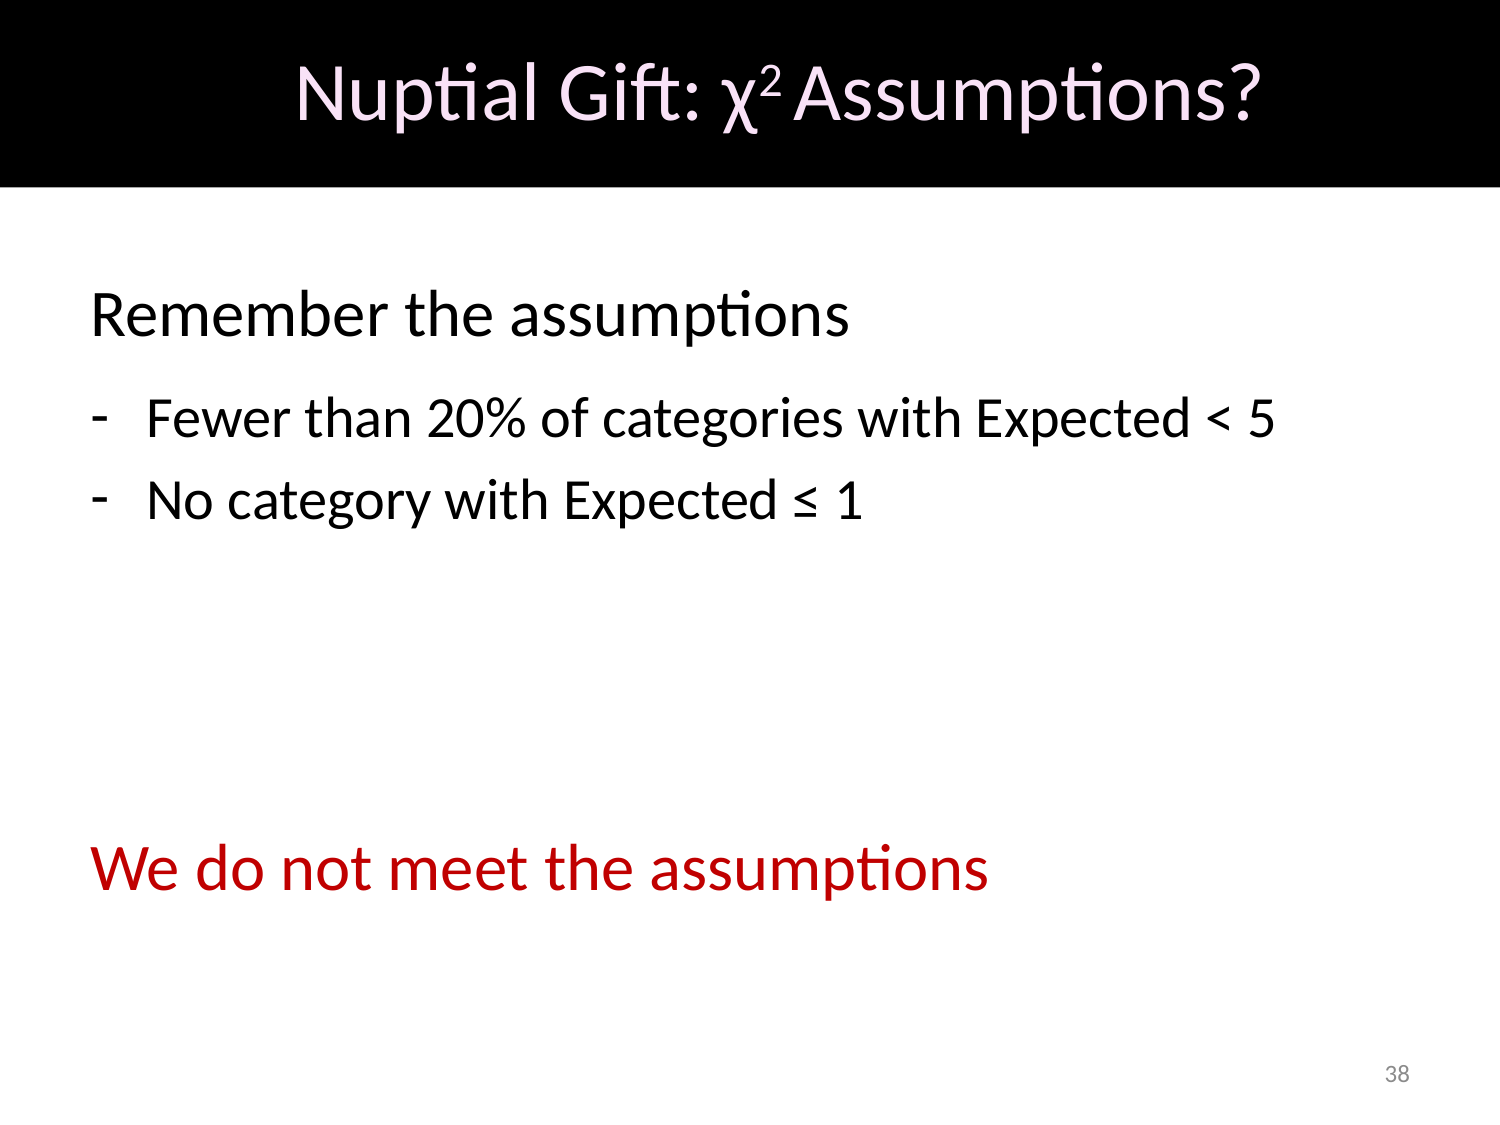

# Nuptial Gift: χ2 Assumptions?
Remember the assumptions

Fewer than 20% of categories with Expected < 5
No category with Expected ≤ 1

We do not meet the assumptions
38